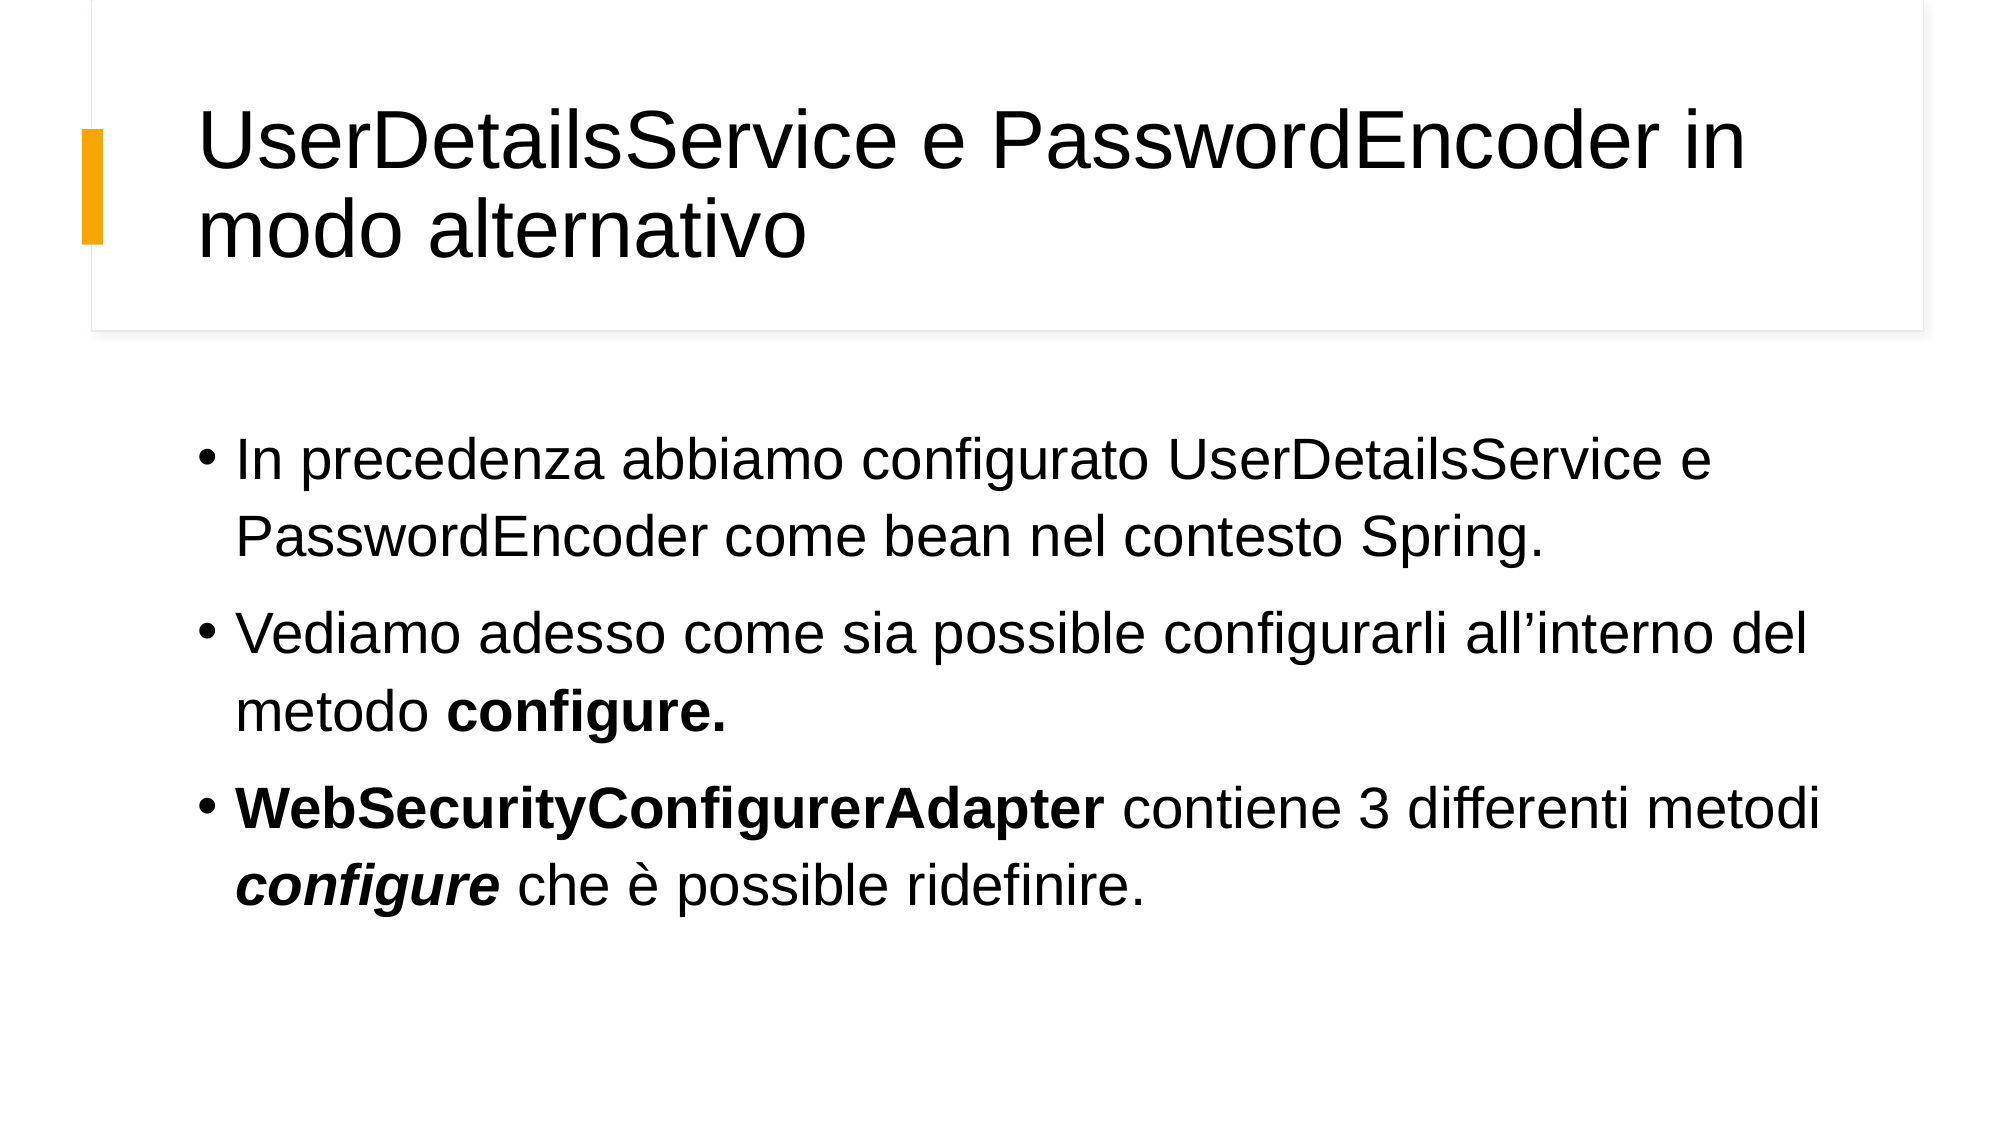

# UserDetailsService e PasswordEncoder in modo alternativo
In precedenza abbiamo configurato UserDetailsService e PasswordEncoder come bean nel contesto Spring.
Vediamo adesso come sia possible configurarli all’interno del metodo configure.
WebSecurityConfigurerAdapter contiene 3 differenti metodi configure che è possible ridefinire.